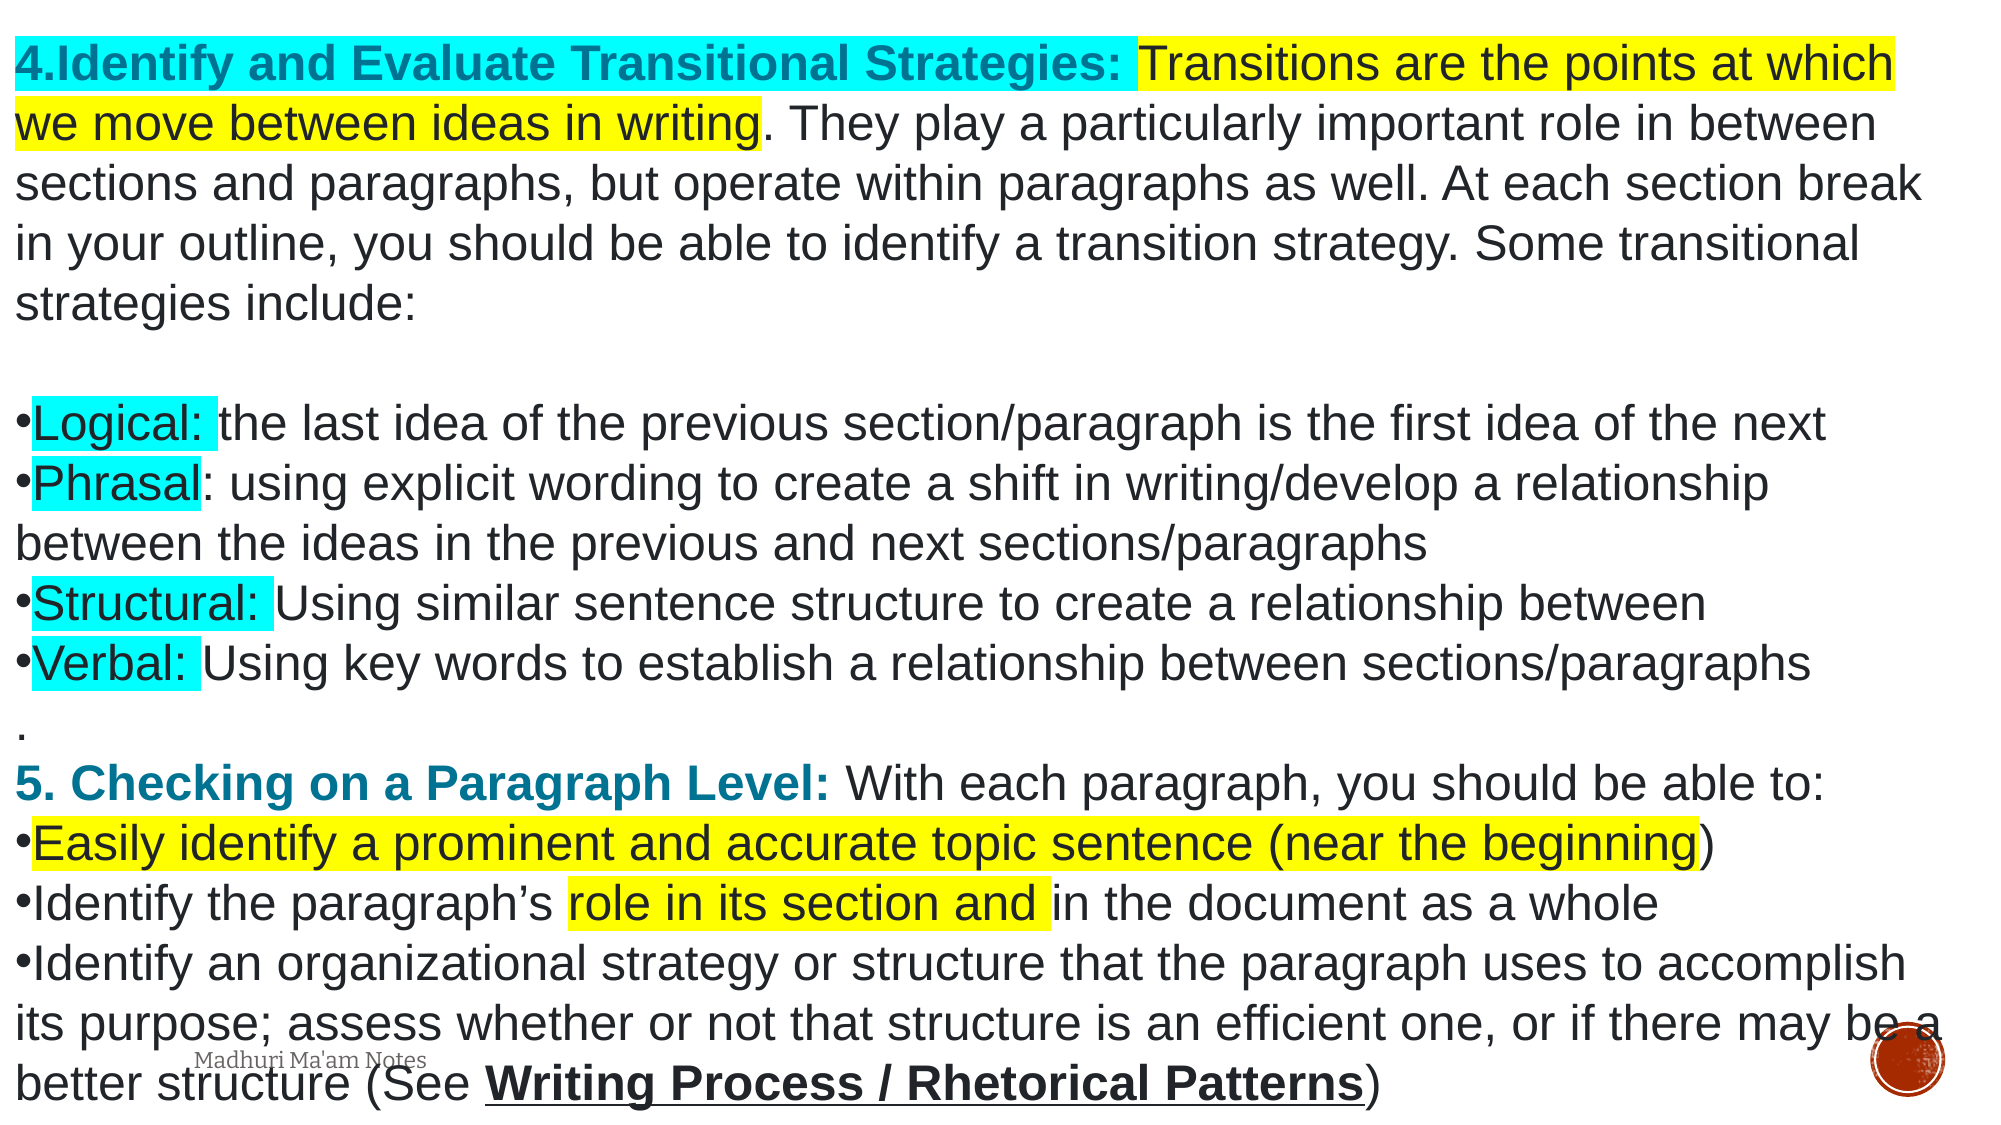

4.Identify and Evaluate Transitional Strategies: Transitions are the points at which we move between ideas in writing. They play a particularly important role in between sections and paragraphs, but operate within paragraphs as well. At each section break in your outline, you should be able to identify a transition strategy. Some transitional strategies include:

Logical: the last idea of the previous section/paragraph is the first idea of the next
Phrasal: using explicit wording to create a shift in writing/develop a relationship between the ideas in the previous and next sections/paragraphs
Structural: Using similar sentence structure to create a relationship between
Verbal: Using key words to establish a relationship between sections/paragraphs
.
5. Checking on a Paragraph Level: With each paragraph, you should be able to:
Easily identify a prominent and accurate topic sentence (near the beginning)
Identify the paragraph’s role in its section and in the document as a whole
Identify an organizational strategy or structure that the paragraph uses to accomplish its purpose; assess whether or not that structure is an efficient one, or if there may be a better structure (See Writing Process / Rhetorical Patterns)
Madhuri Ma'am Notes